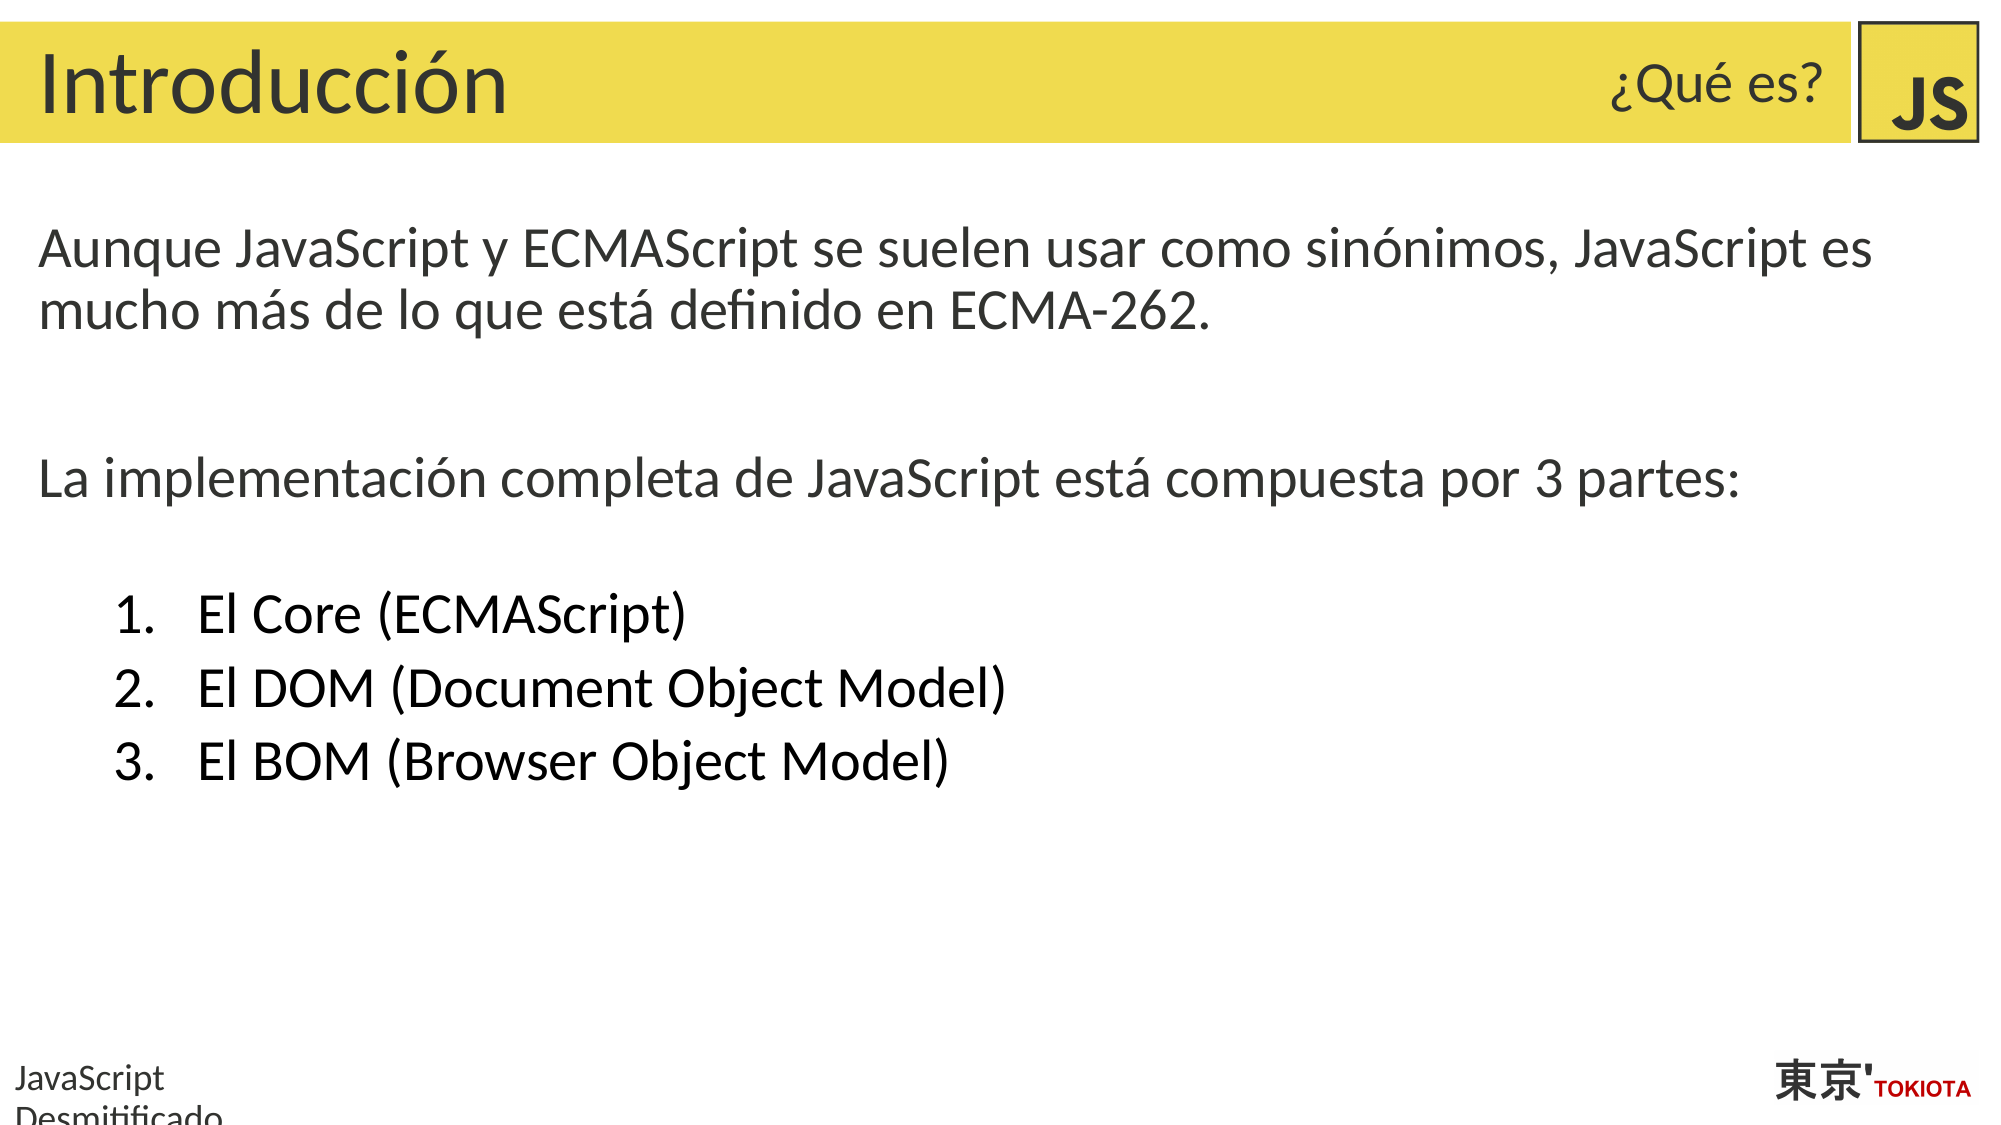

# Introducción
¿Qué es?
Aunque JavaScript y ECMAScript se suelen usar como sinónimos, JavaScript es mucho más de lo que está definido en ECMA-262.

La implementación completa de JavaScript está compuesta por 3 partes:
El Core (ECMAScript)
El DOM (Document Object Model)
El BOM (Browser Object Model)